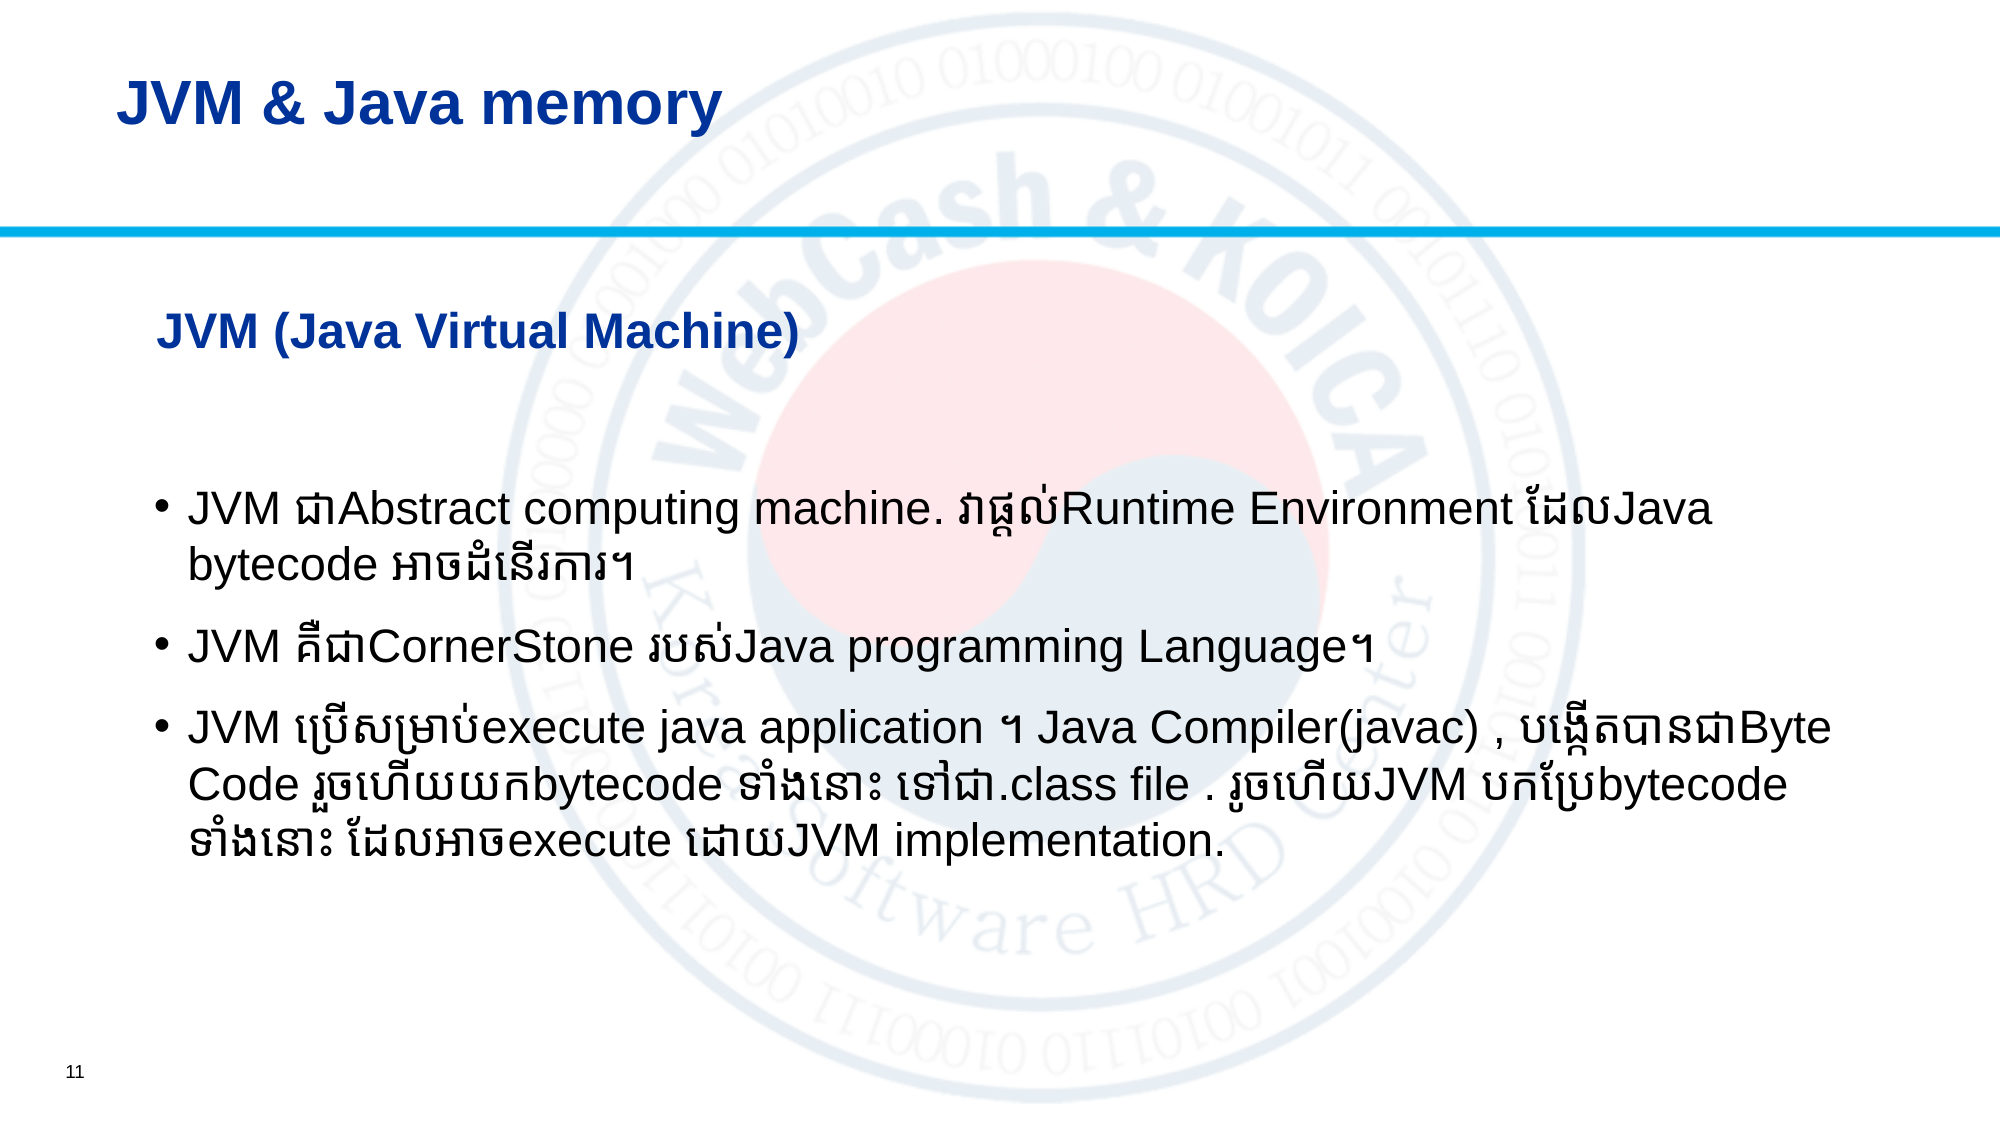

# JVM & Java memory
   JVM (Java Virtual Machine)

JVM​ ជាAbstract computing machine​​. វាផ្តល់Runtime Environment ដែលJava bytecode អាចដំនើរការ។​
JVM​ គឺជាCornerStone របស់Java programming Language។
JVM ប្រើសម្រាប់execute java application ។ Java Compiler(​javac) , បង្កើតបានជា​Byte Code រួចហើយយកbytecode ទាំងនោះ ទៅជា​.class file . រូចហើយJVM បកប្រែbytecode ទាំងនោះ ដែលអាចexecute ដោយJVM implementation.

11